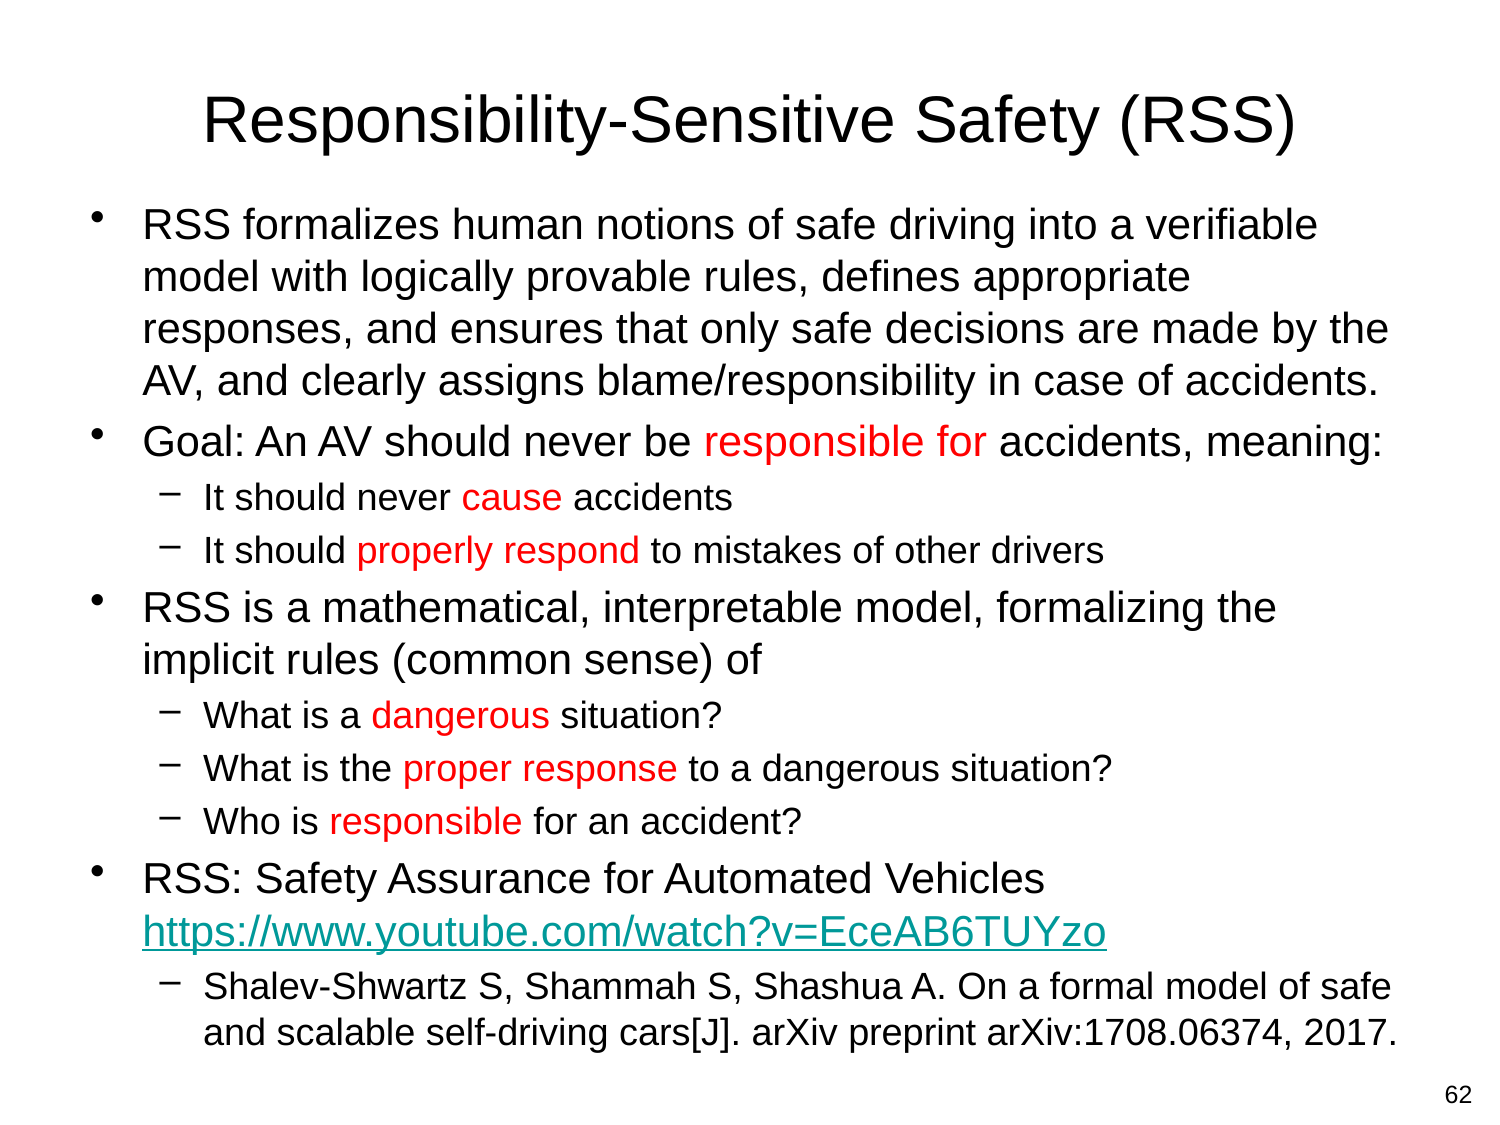

# Responsibility-Sensitive Safety (RSS)
RSS formalizes human notions of safe driving into a verifiable model with logically provable rules, defines appropriate responses, and ensures that only safe decisions are made by the AV, and clearly assigns blame/responsibility in case of accidents.
Goal: An AV should never be responsible for accidents, meaning:
It should never cause accidents
It should properly respond to mistakes of other drivers
RSS is a mathematical, interpretable model, formalizing the implicit rules (common sense) of
What is a dangerous situation?
What is the proper response to a dangerous situation?
Who is responsible for an accident?
RSS: Safety Assurance for Automated Vehicles https://www.youtube.com/watch?v=EceAB6TUYzo
Shalev-Shwartz S, Shammah S, Shashua A. On a formal model of safe and scalable self-driving cars[J]. arXiv preprint arXiv:1708.06374, 2017.
62